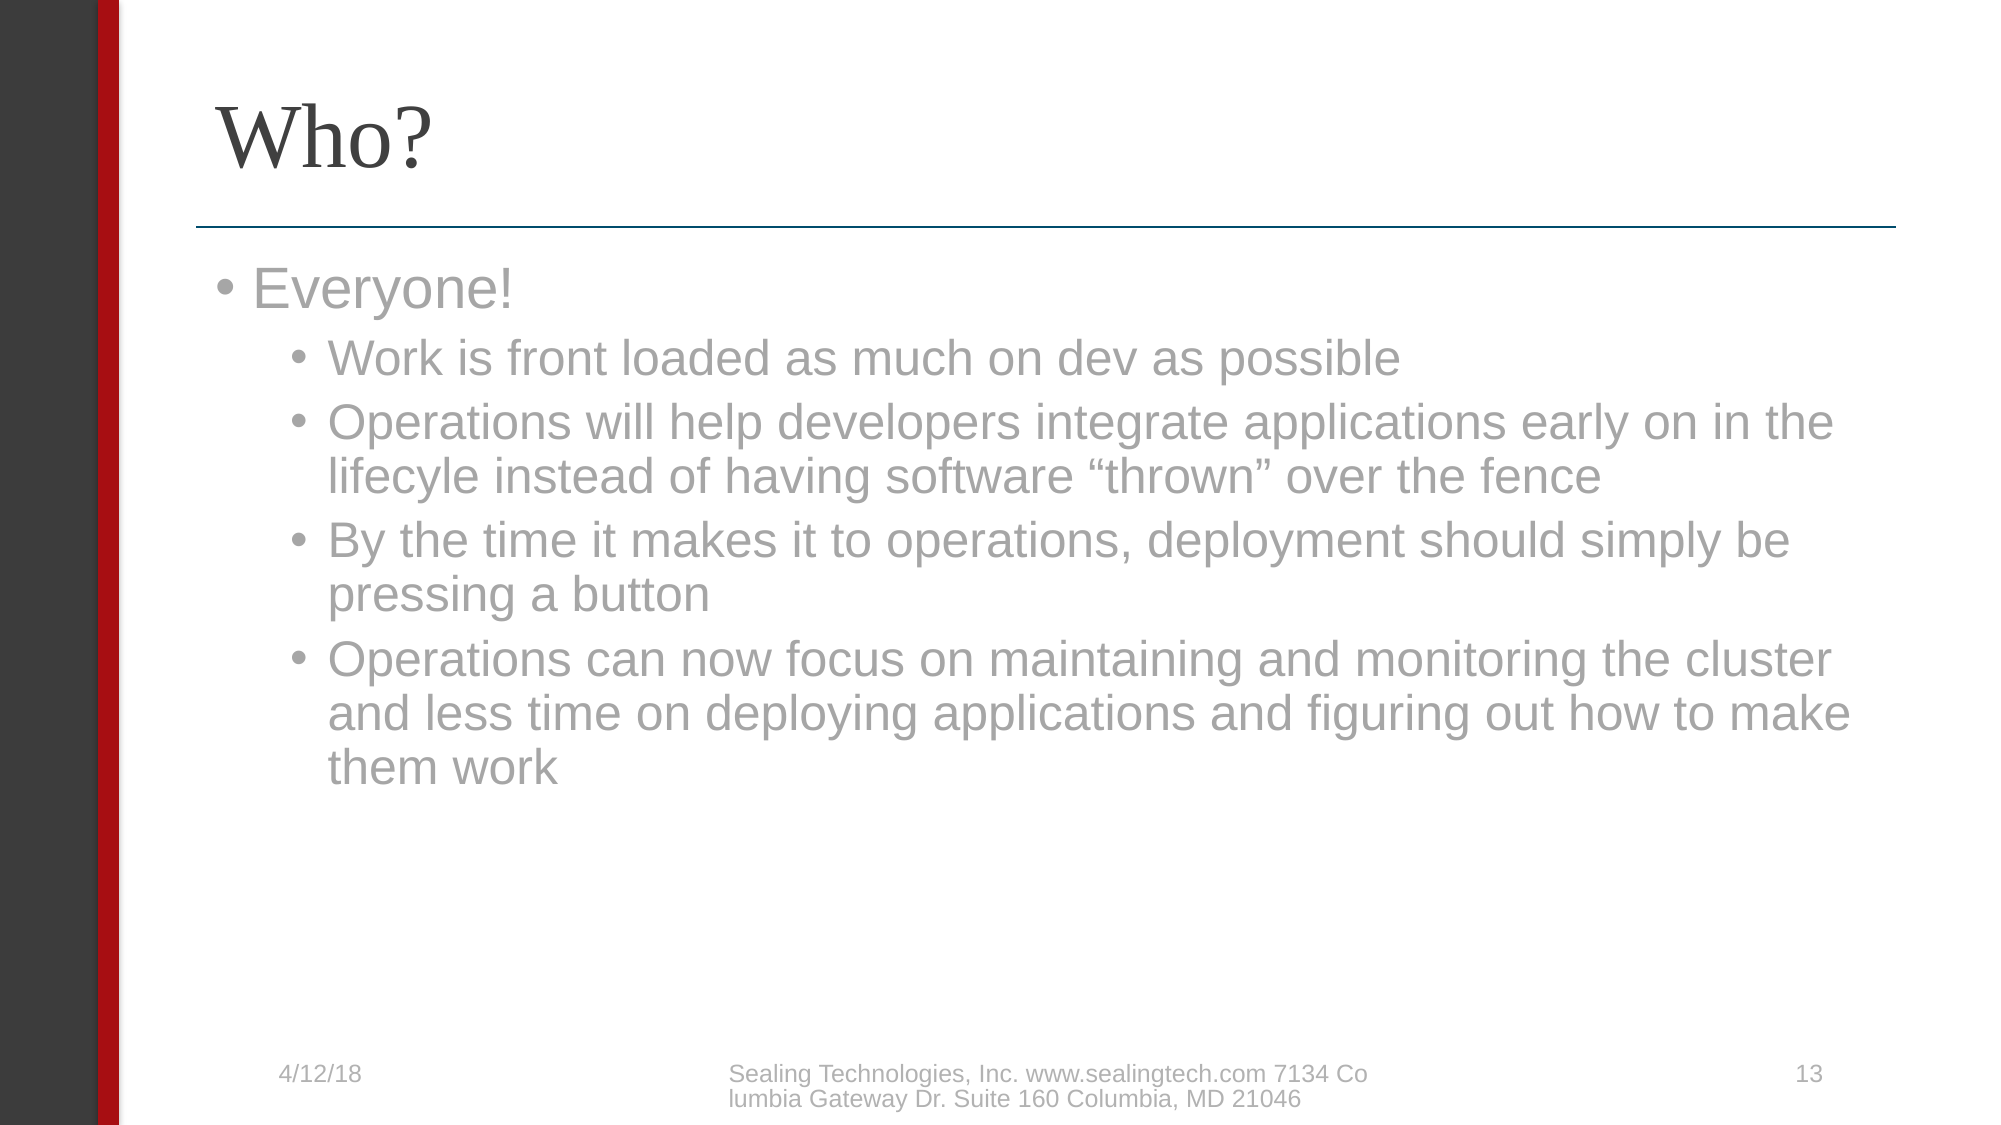

# Who?
Everyone!
Work is front loaded as much on dev as possible
Operations will help developers integrate applications early on in the lifecyle instead of having software “thrown” over the fence
By the time it makes it to operations, deployment should simply be pressing a button
Operations can now focus on maintaining and monitoring the cluster and less time on deploying applications and figuring out how to make them work

Sealing Technologies, Inc. www.sealingtech.com 7134 Columbia Gateway Dr. Suite 160 Columbia, MD 21046
4/12/18
13